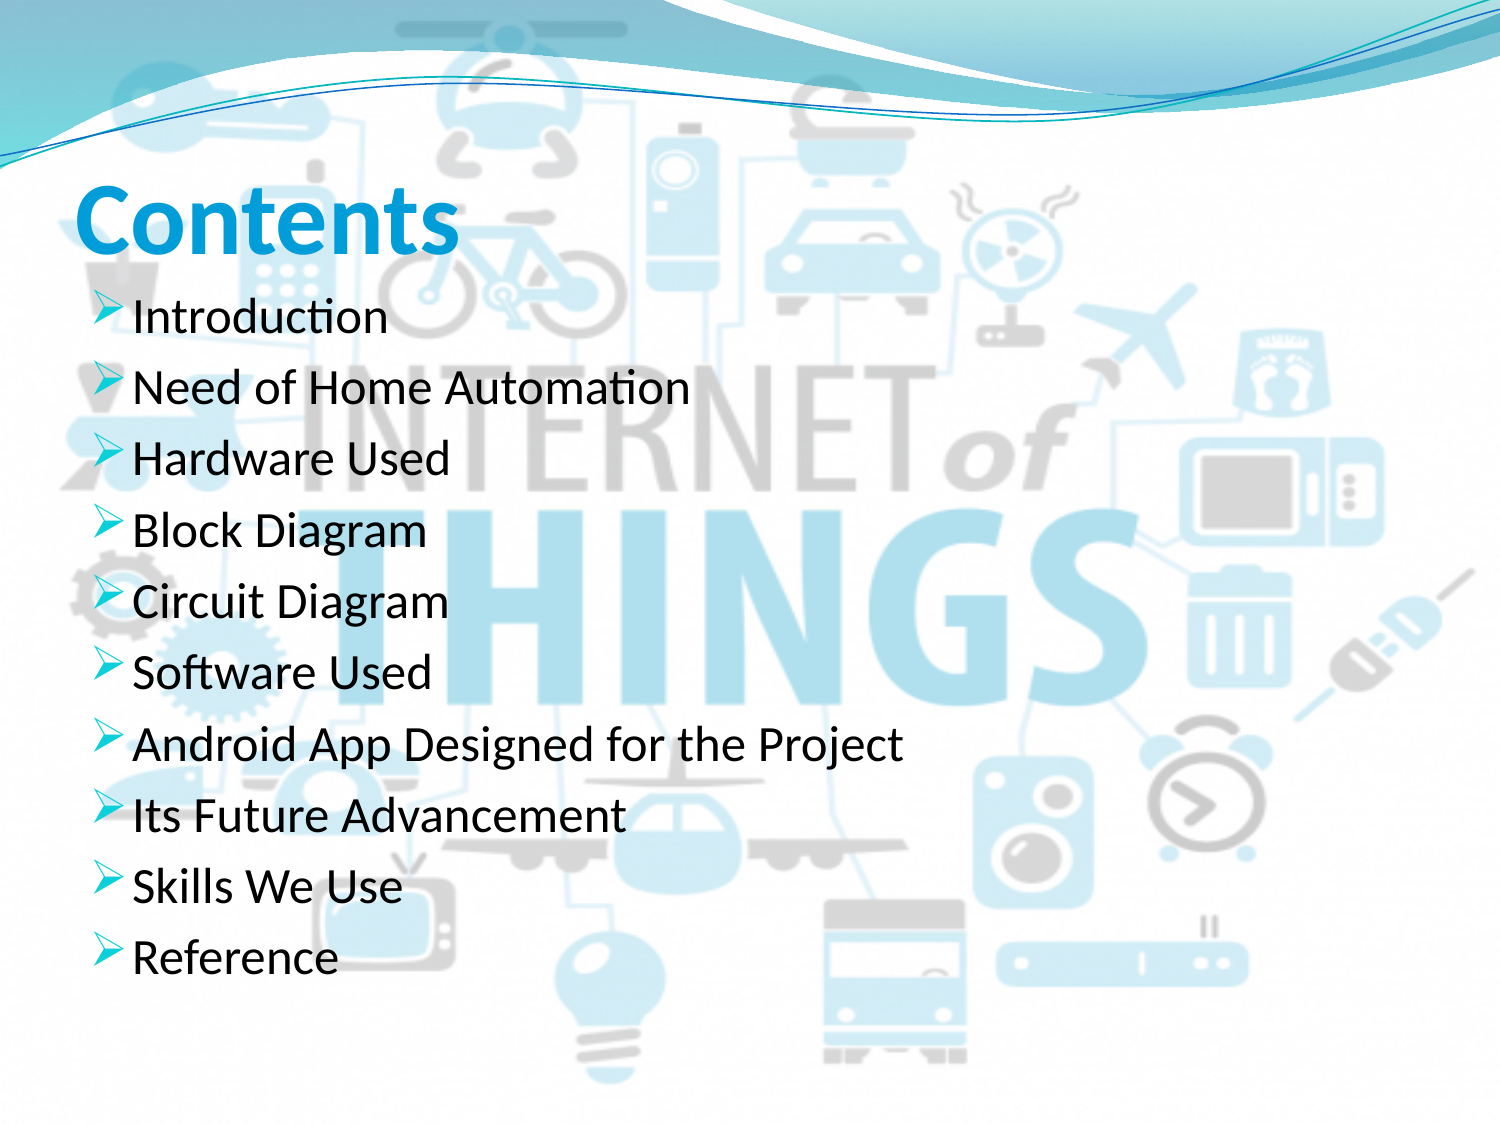

# Contents
Introduction
Need of Home Automation
Hardware Used
Block Diagram
Circuit Diagram
Software Used
Android App Designed for the Project
Its Future Advancement
Skills We Use
Reference